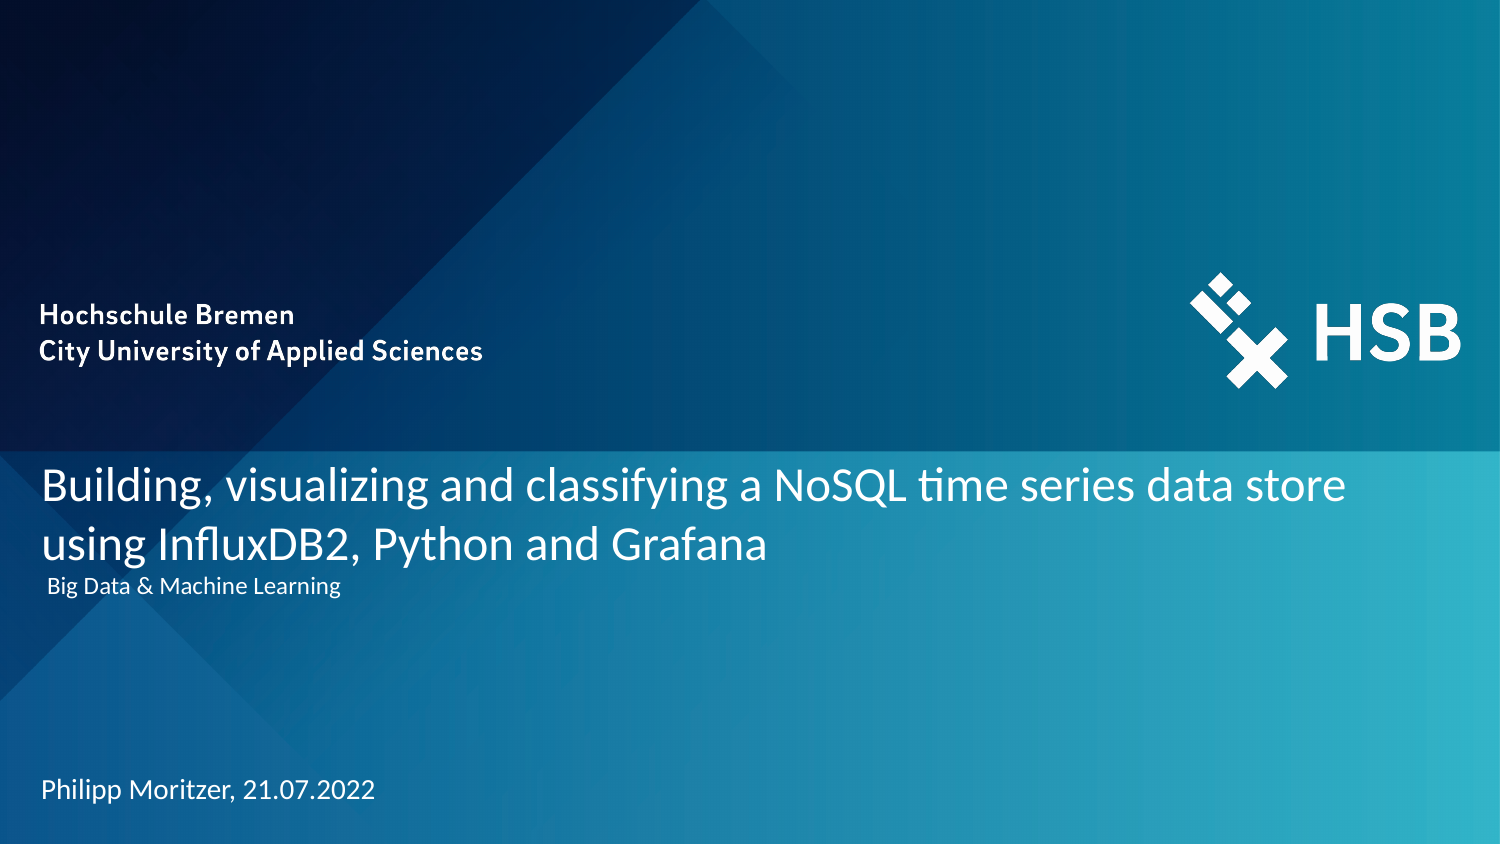

# Building, visualizing and classifying a NoSQL time series data store using InfluxDB2, Python and Grafana
Big Data & Machine Learning
Philipp Moritzer, 21.07.2022